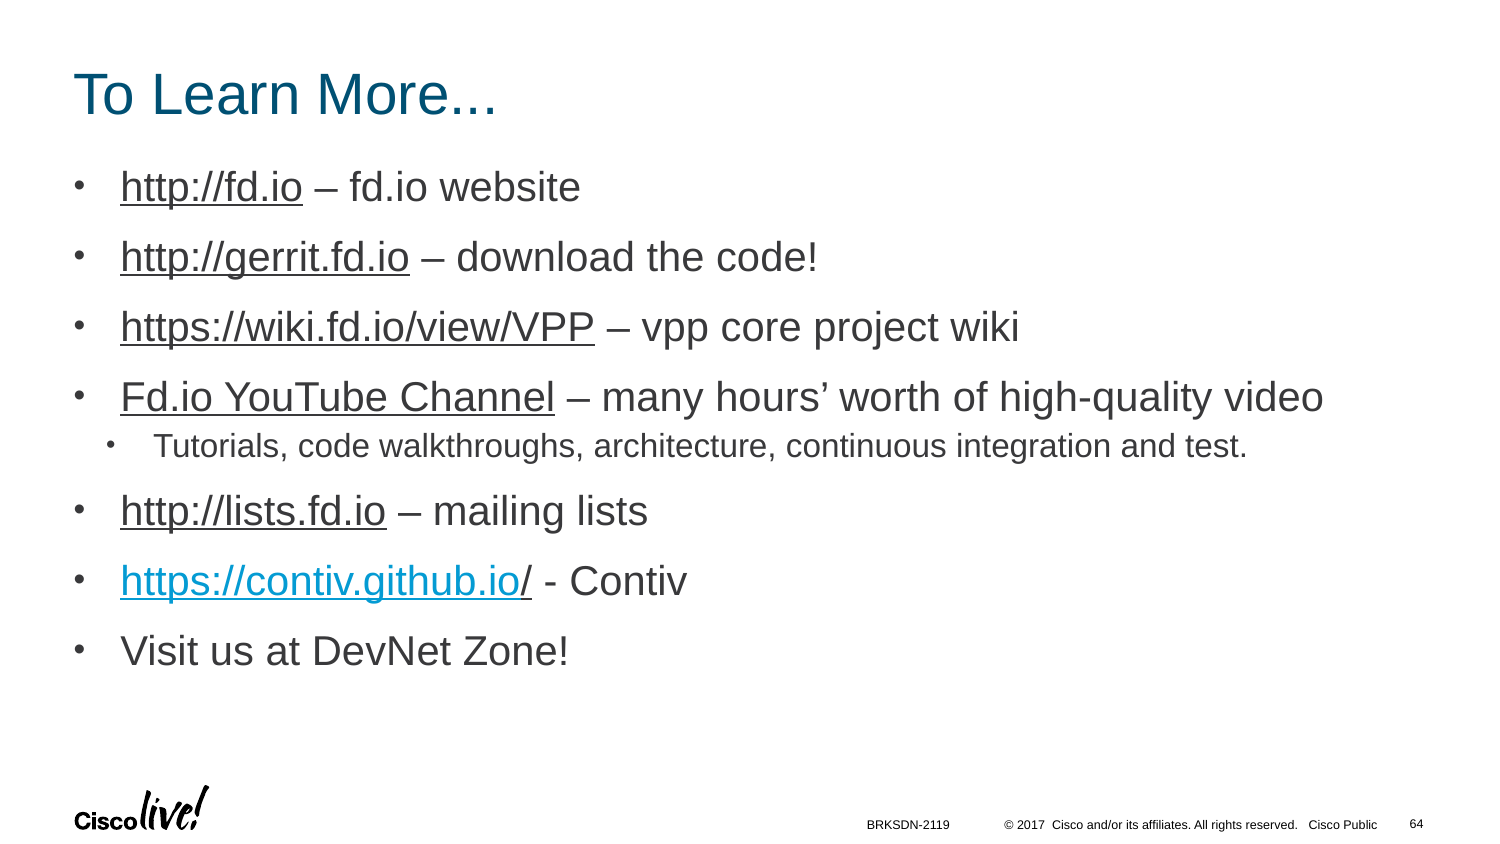

# To Learn More...
http://fd.io – fd.io website
http://gerrit.fd.io – download the code!
https://wiki.fd.io/view/VPP – vpp core project wiki
Fd.io YouTube Channel – many hours’ worth of high-quality video
Tutorials, code walkthroughs, architecture, continuous integration and test.
http://lists.fd.io – mailing lists
https://contiv.github.io/ - Contiv
Visit us at DevNet Zone!
64
BRKSDN-2119